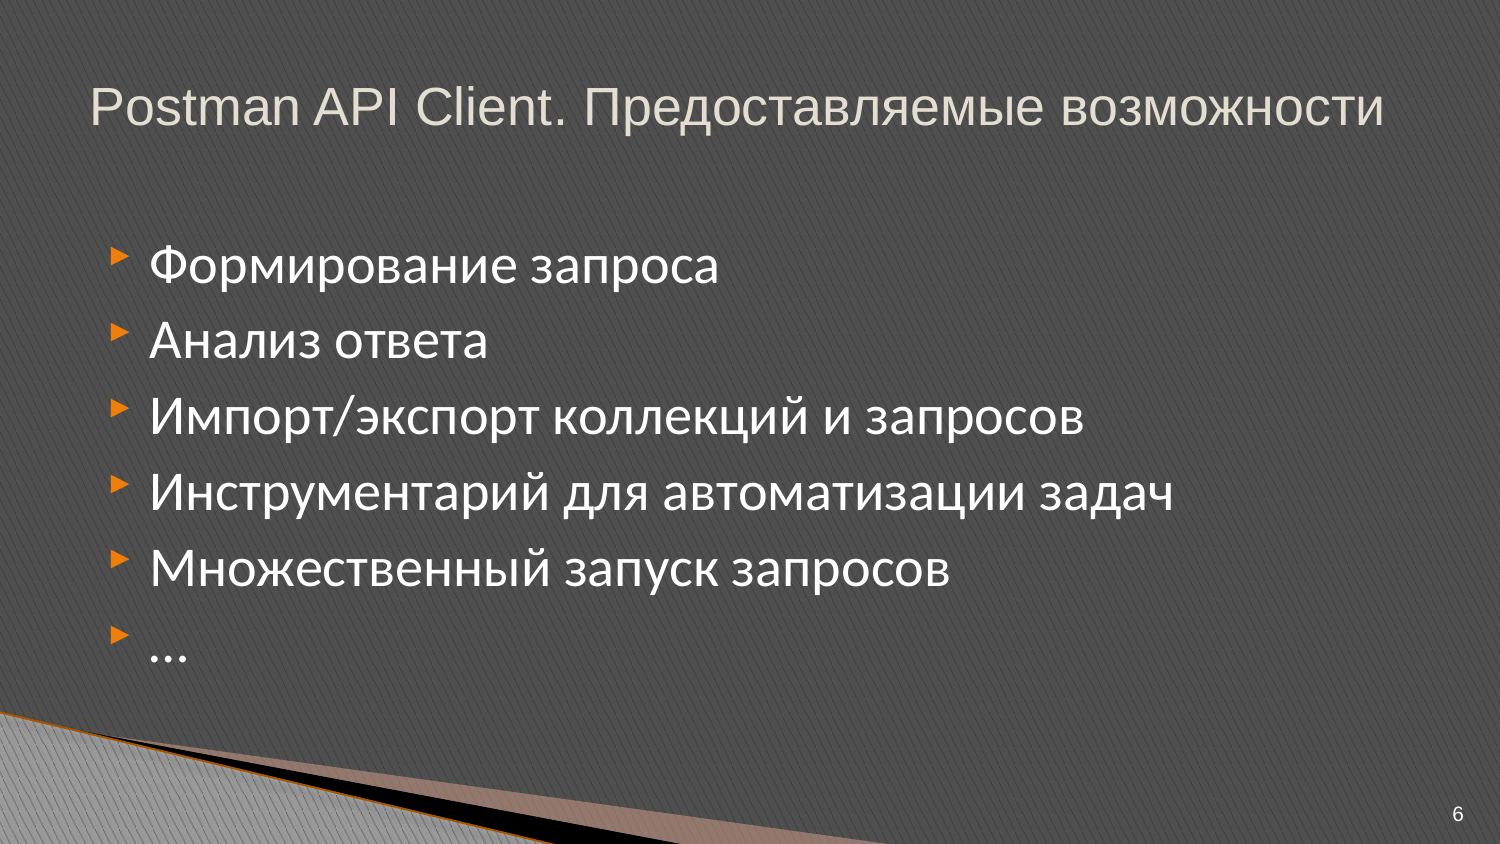

# Postman API Client. Предоставляемые возможности
Формирование запроса
Анализ ответа
Импорт/экспорт коллекций и запросов
Инструментарий для автоматизации задач
Множественный запуск запросов
…
6